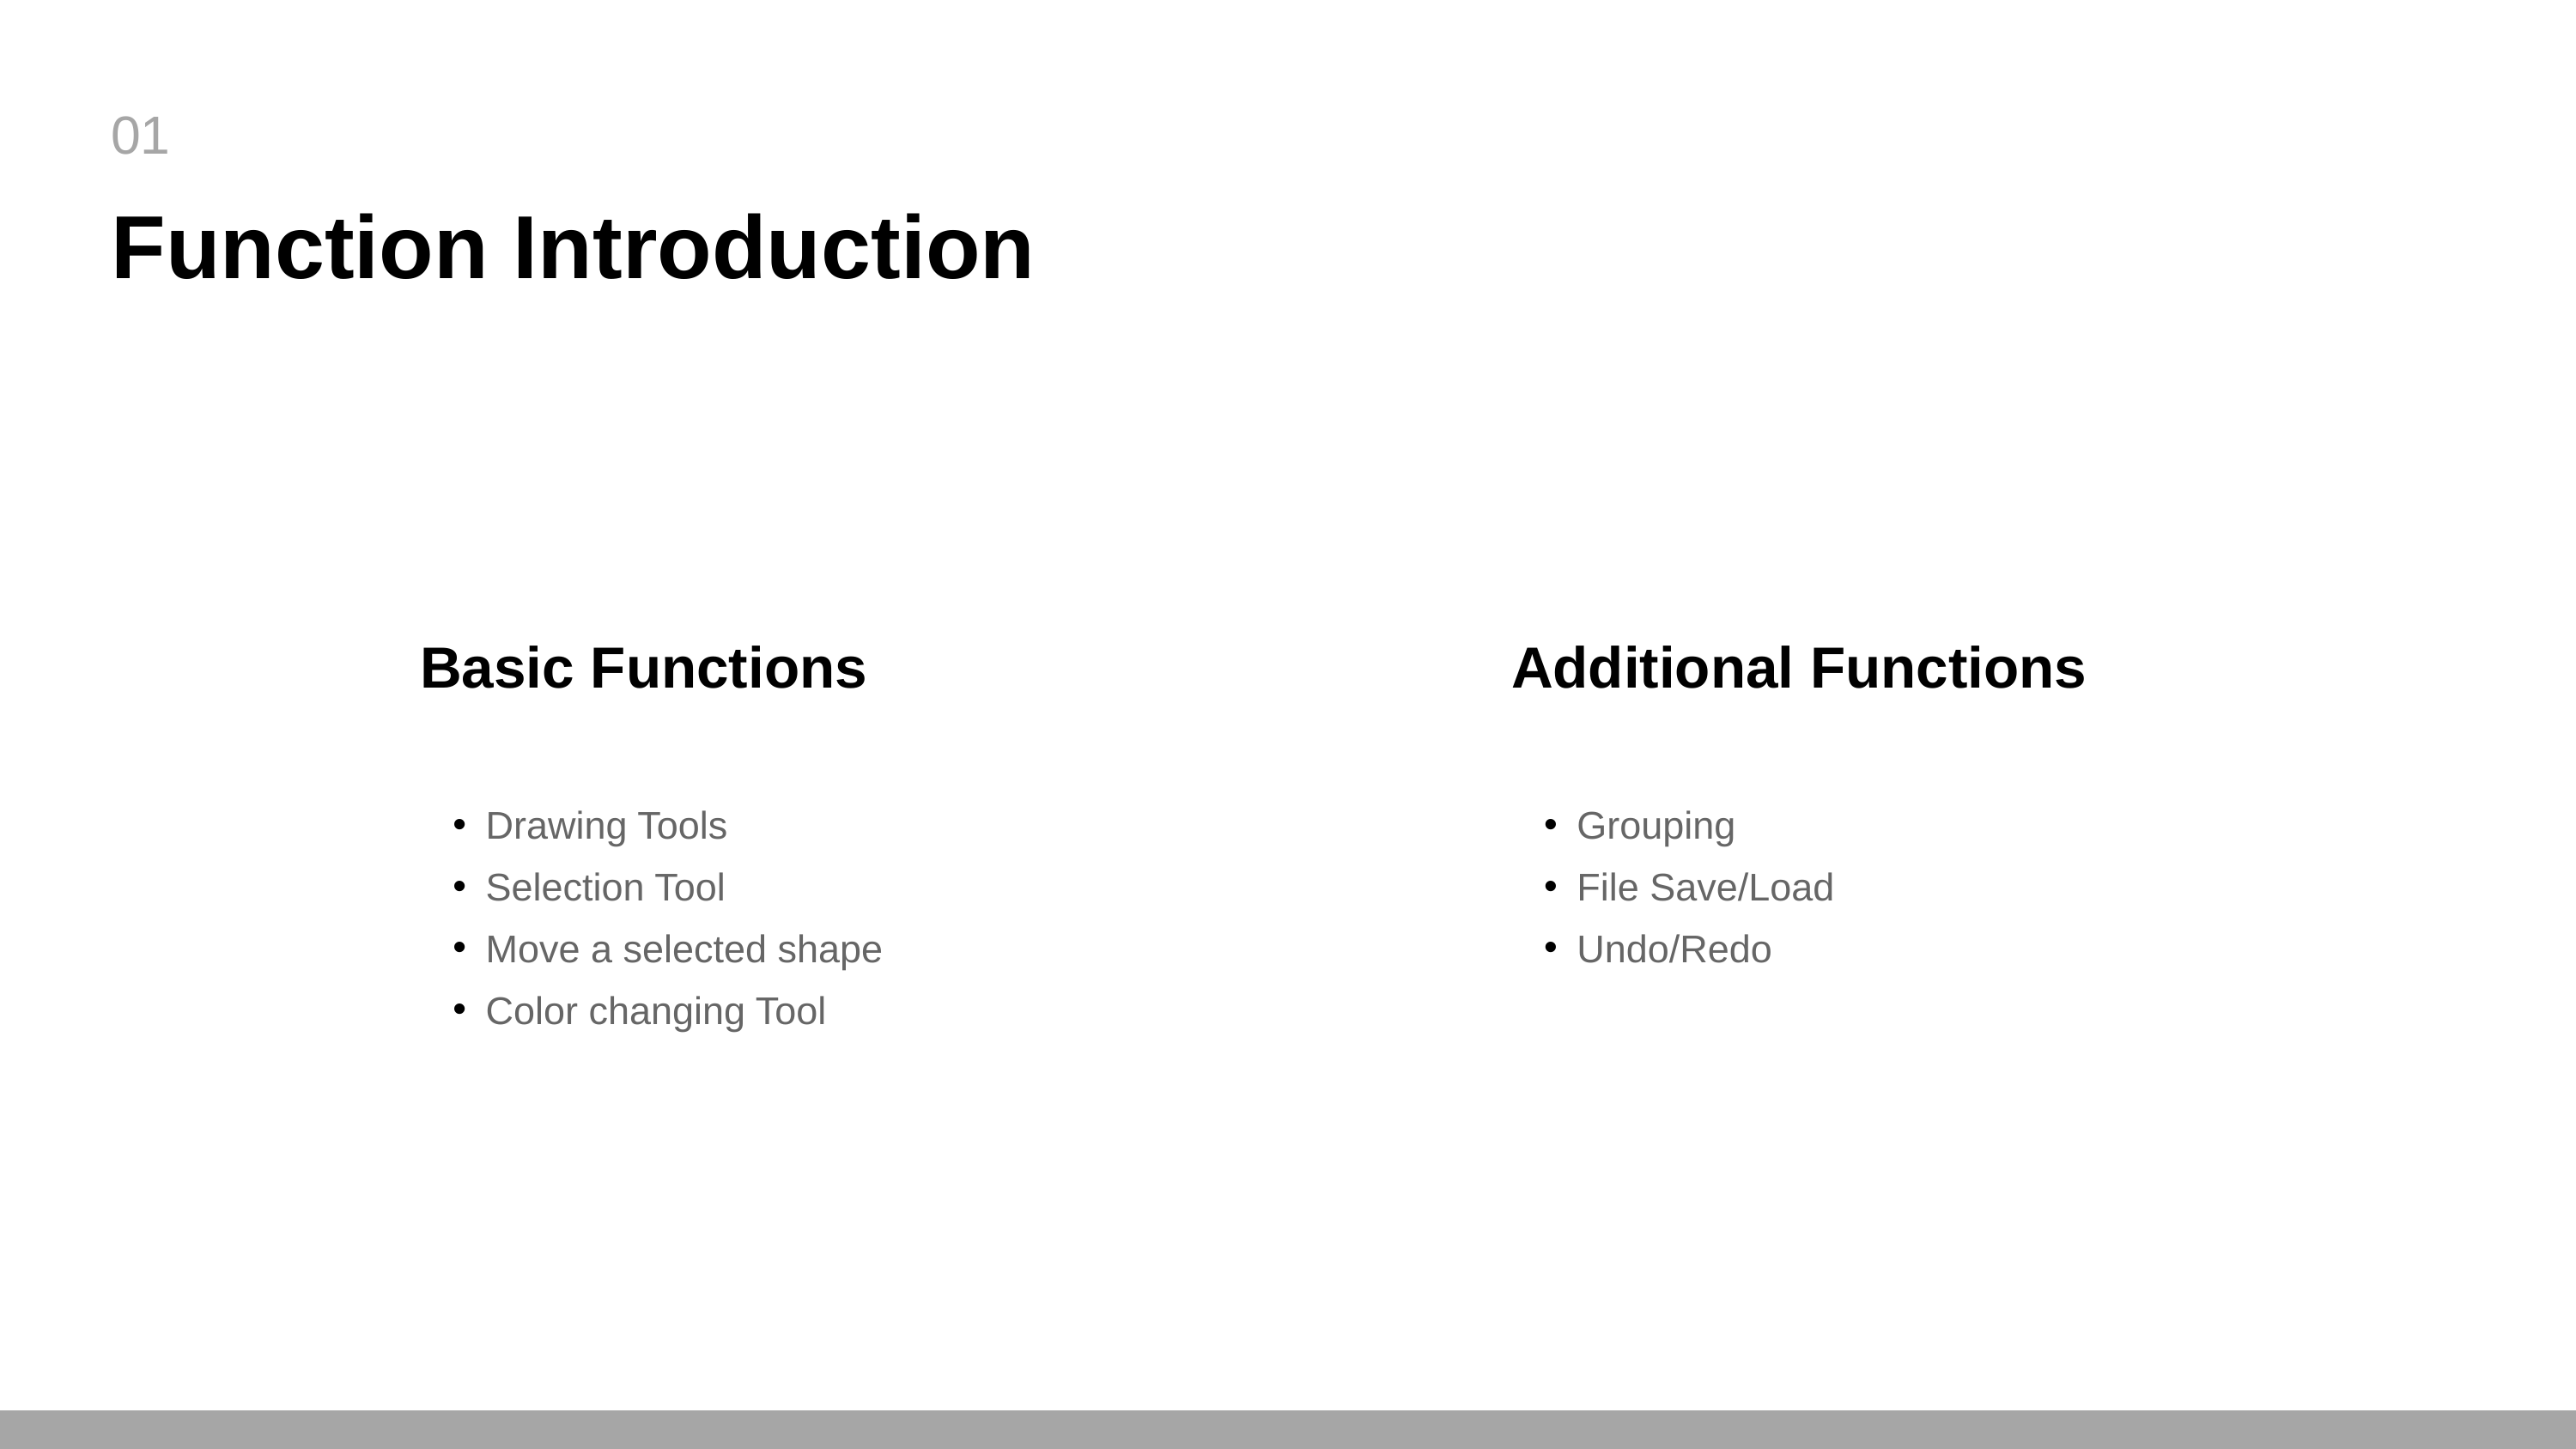

01
Function Introduction
Basic Functions
Additional Functions
Drawing Tools
Selection Tool
Move a selected shape
Color changing Tool
Grouping
File Save/Load
Undo/Redo